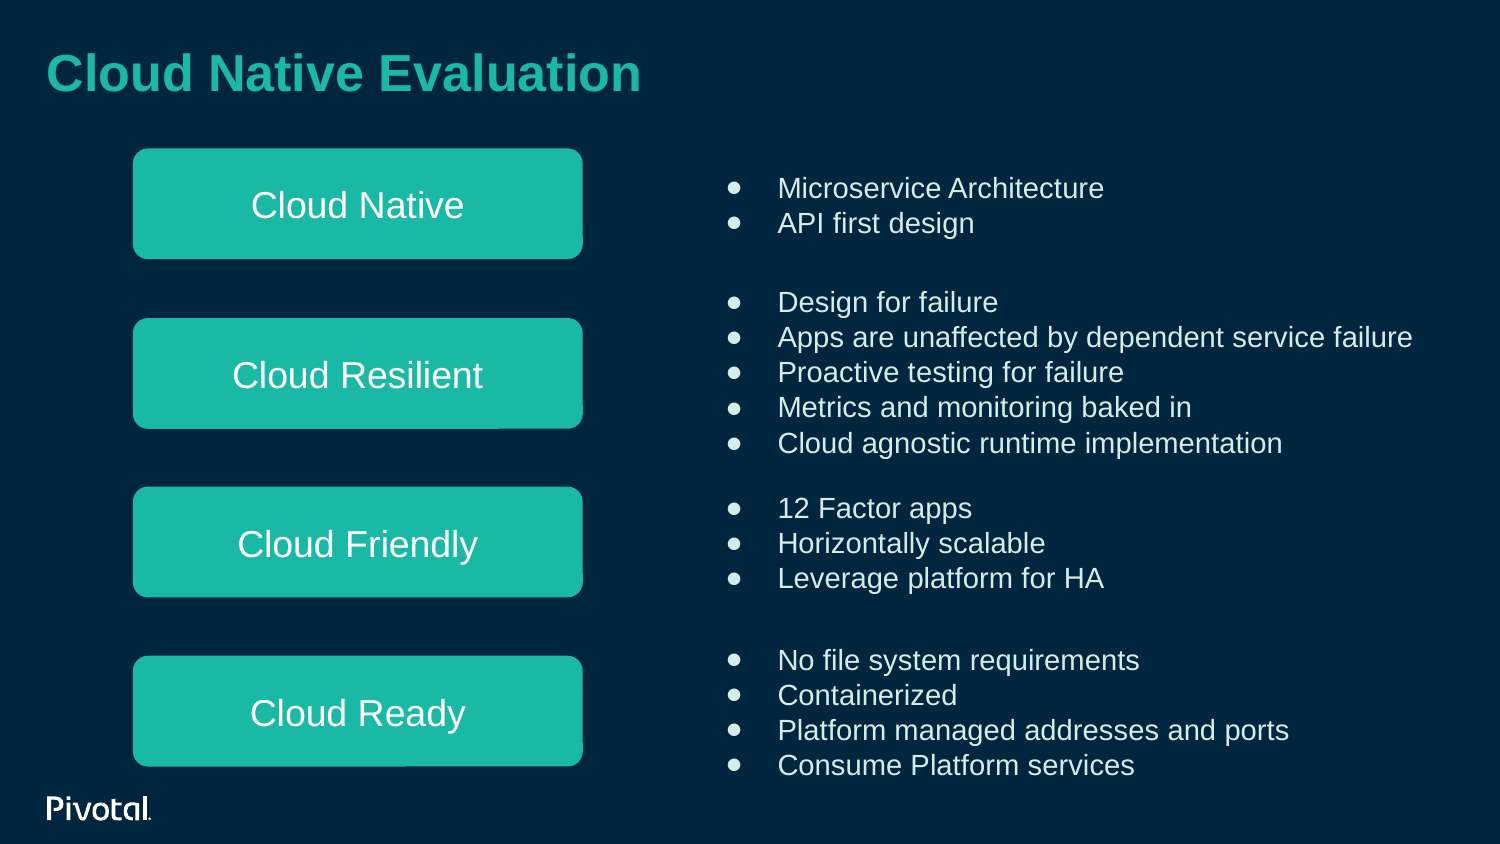

# Cloud Native Evaluation
Cloud Native
Microservice Architecture
API first design
Design for failure
Apps are unaffected by dependent service failure
Proactive testing for failure
Metrics and monitoring baked in
Cloud agnostic runtime implementation
Cloud Resilient
Cloud Friendly
12 Factor apps
Horizontally scalable
Leverage platform for HA
No file system requirements
Containerized
Platform managed addresses and ports
Consume Platform services
Cloud Ready